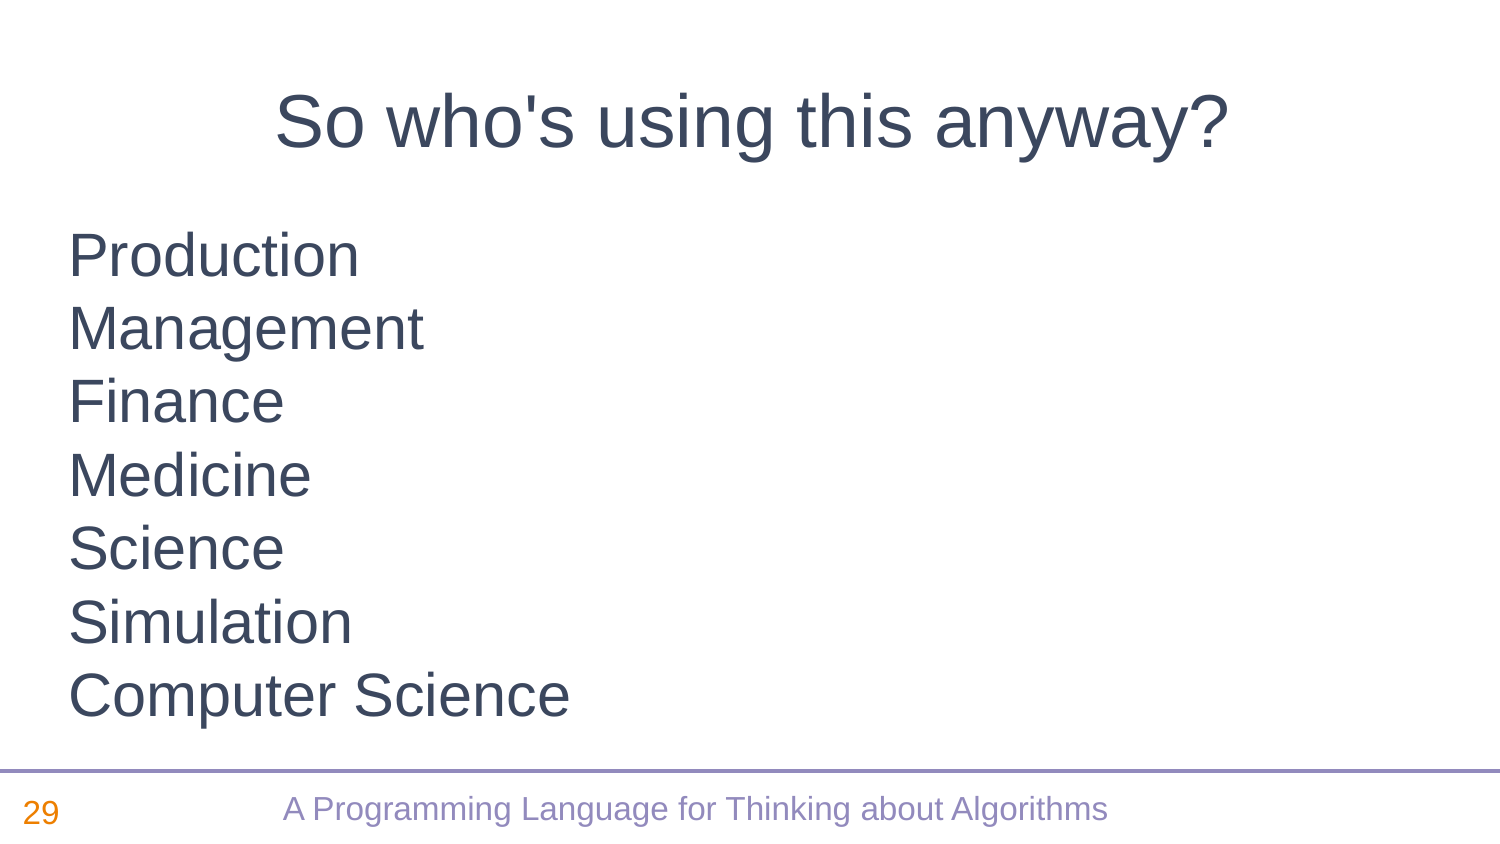

# So who's using this anyway?
Production
Management
Finance
Medicine
Science
Simulation
Computer Science